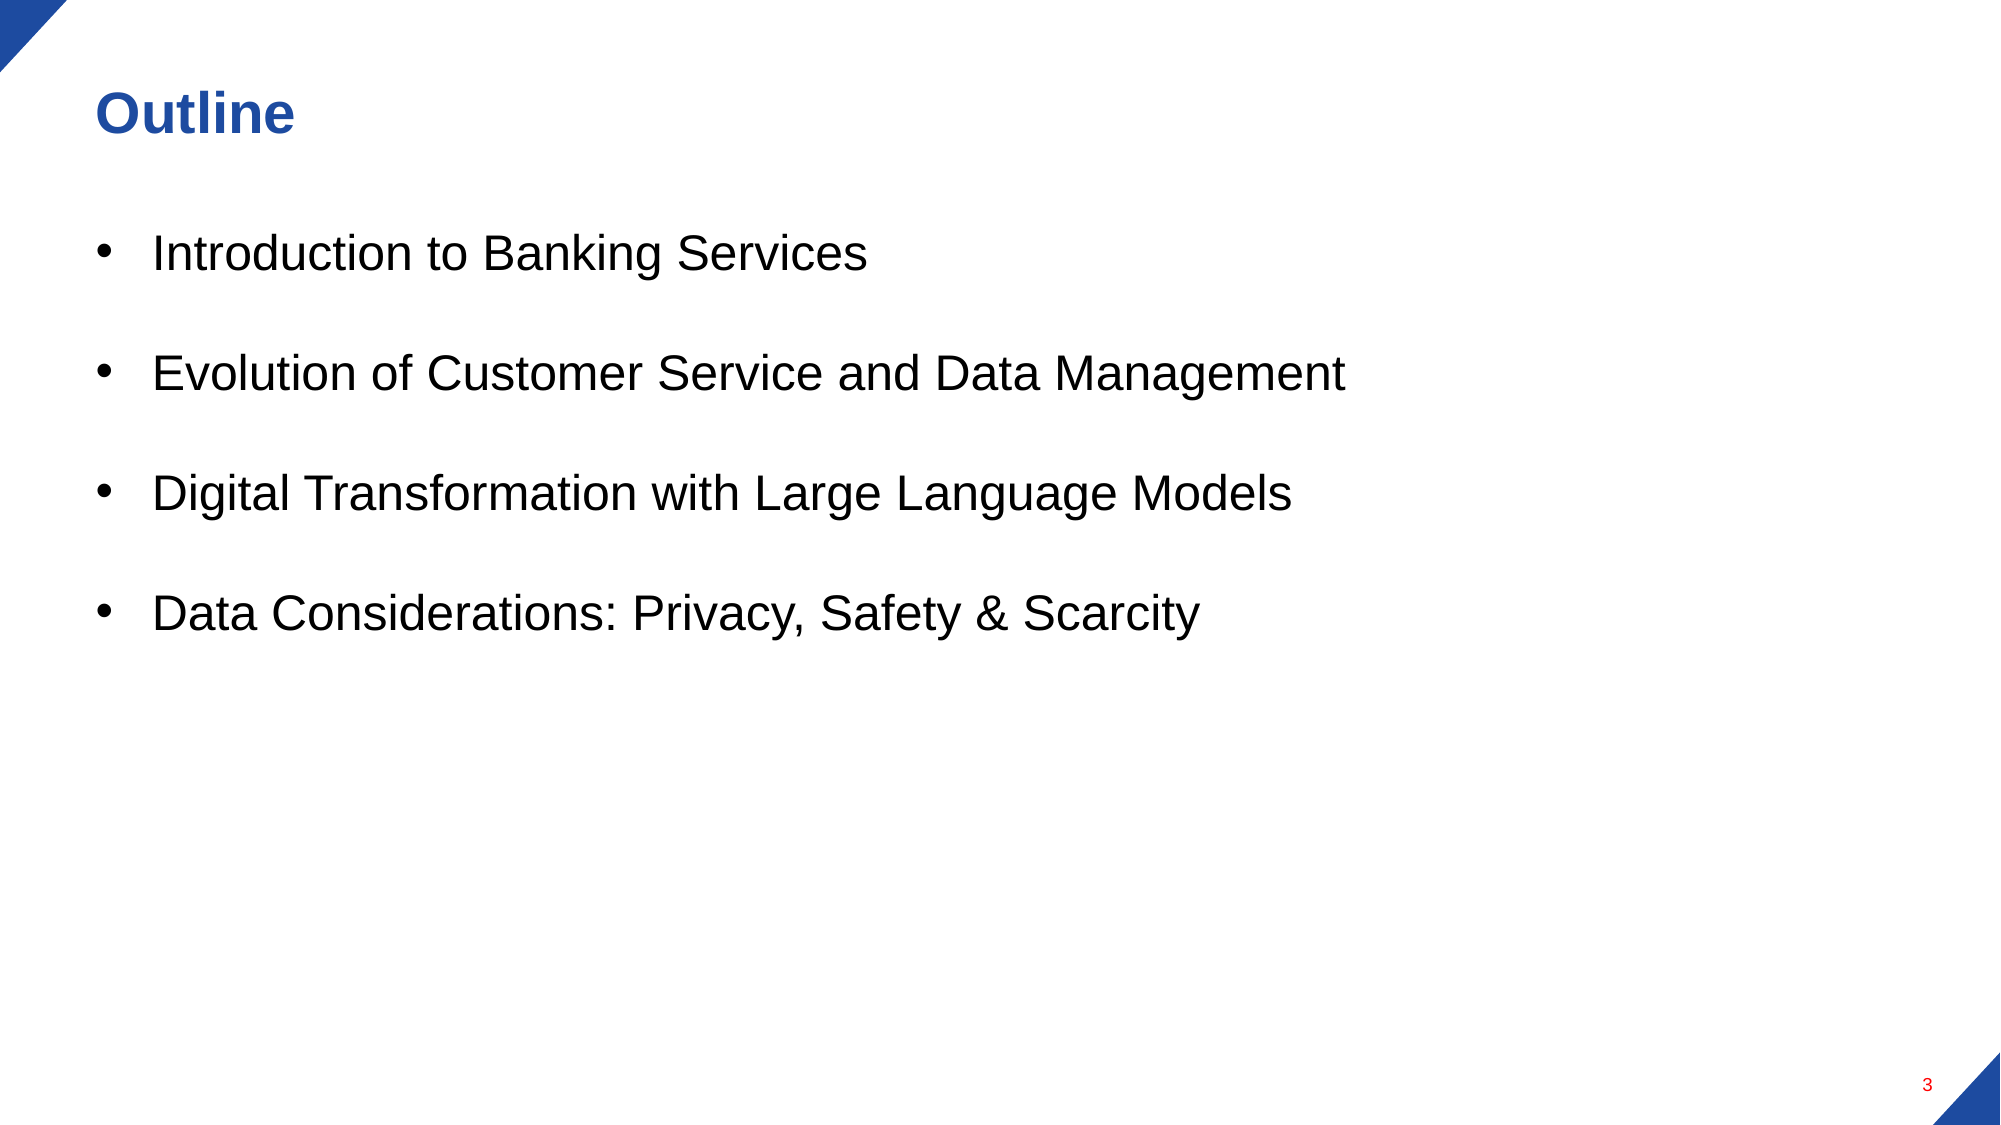

Outline
Introduction to Banking Services

Evolution of Customer Service and Data Management

Digital Transformation with Large Language Models

Data Considerations: Privacy, Safety & Scarcity